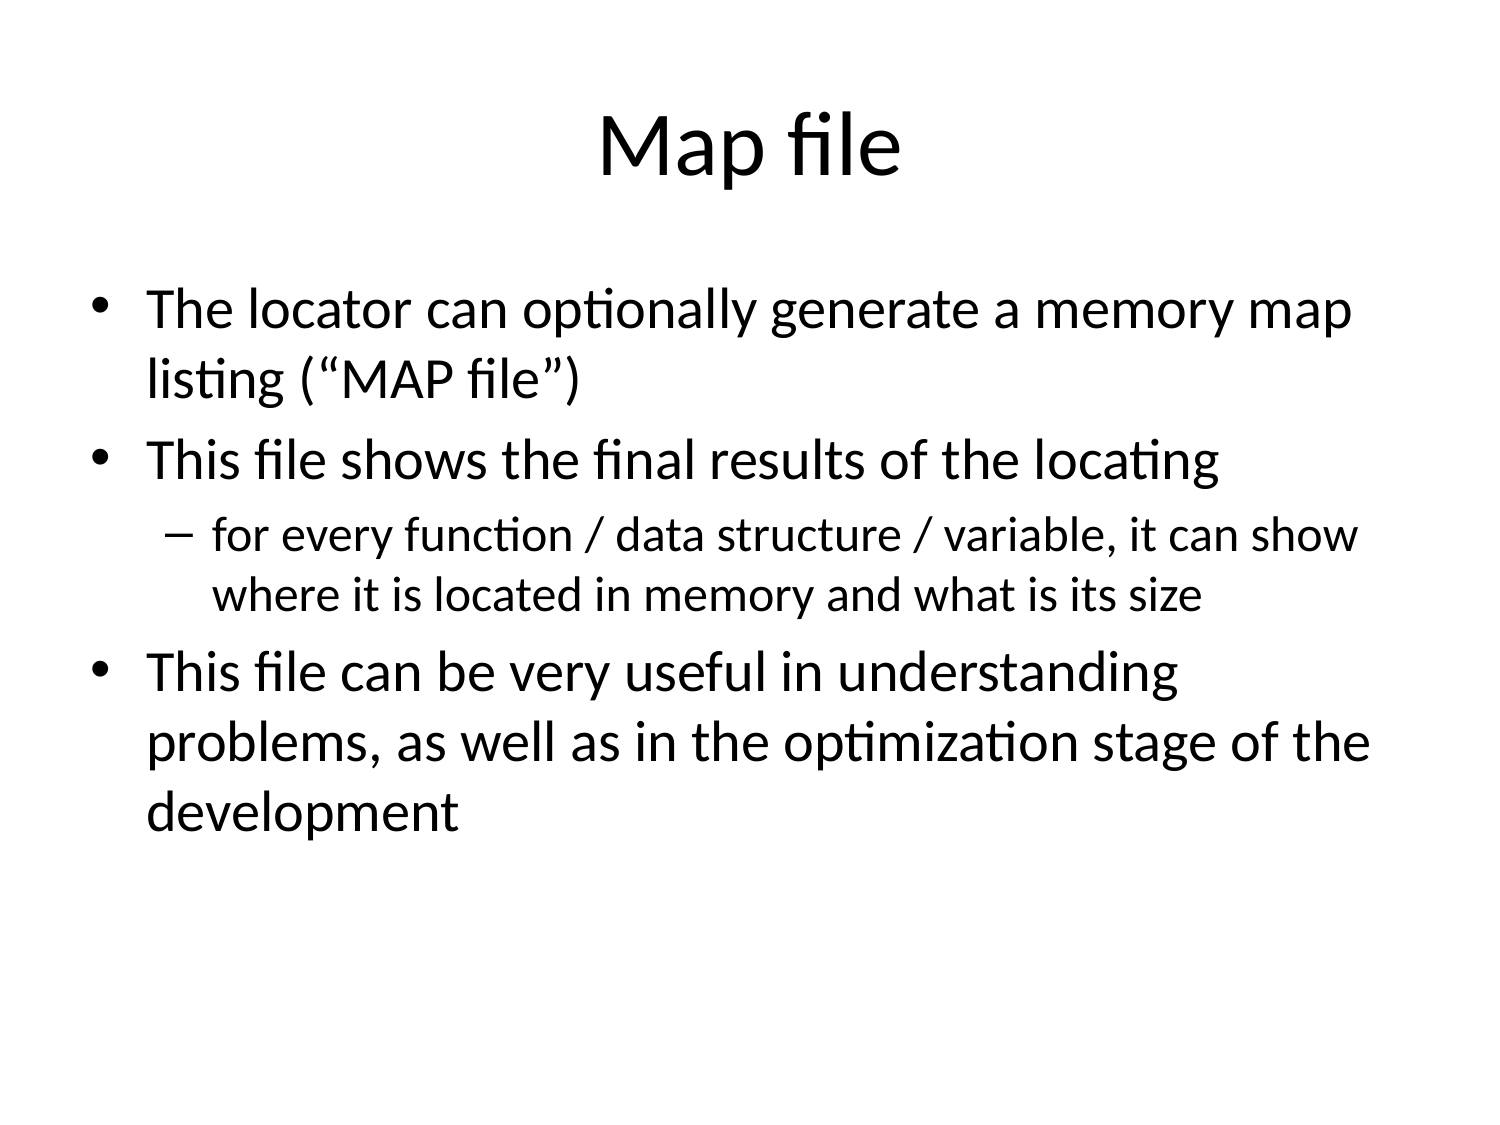

# Map file
The locator can optionally generate a memory map listing (“MAP file”)
This file shows the final results of the locating
for every function / data structure / variable, it can show where it is located in memory and what is its size
This file can be very useful in understanding problems, as well as in the optimization stage of the development